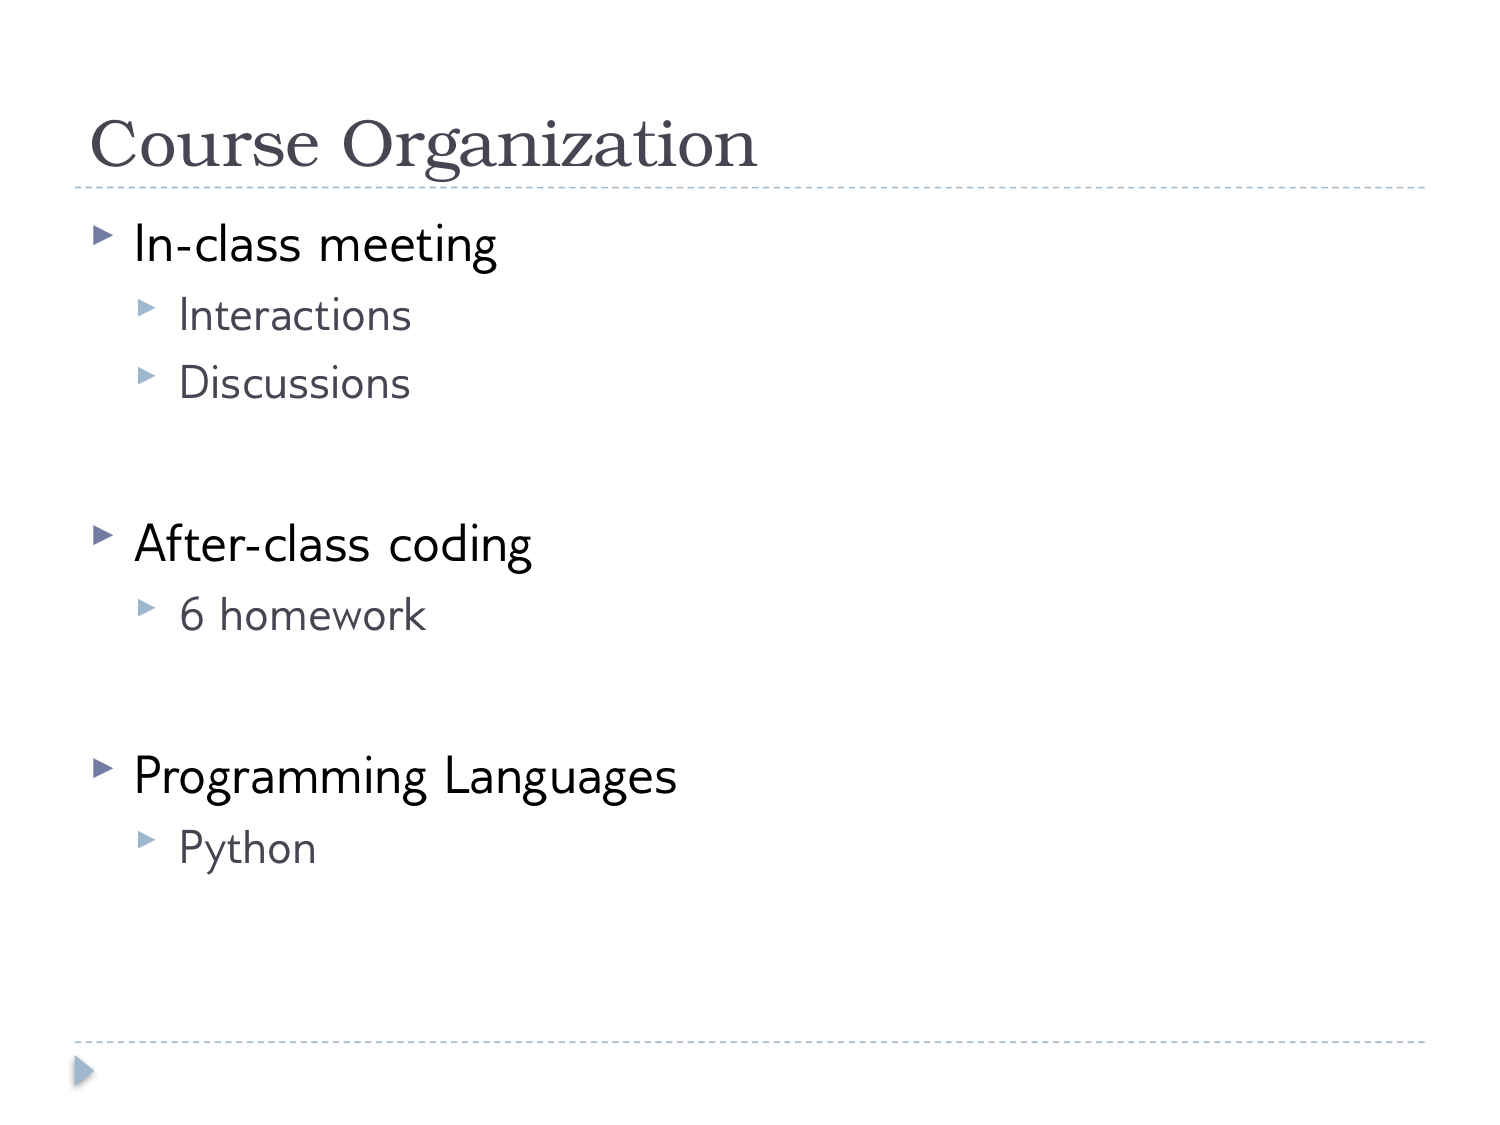

# Course Organization
In-class meeting
Interactions
Discussions

After-class coding
6 homework

Programming Languages
Python